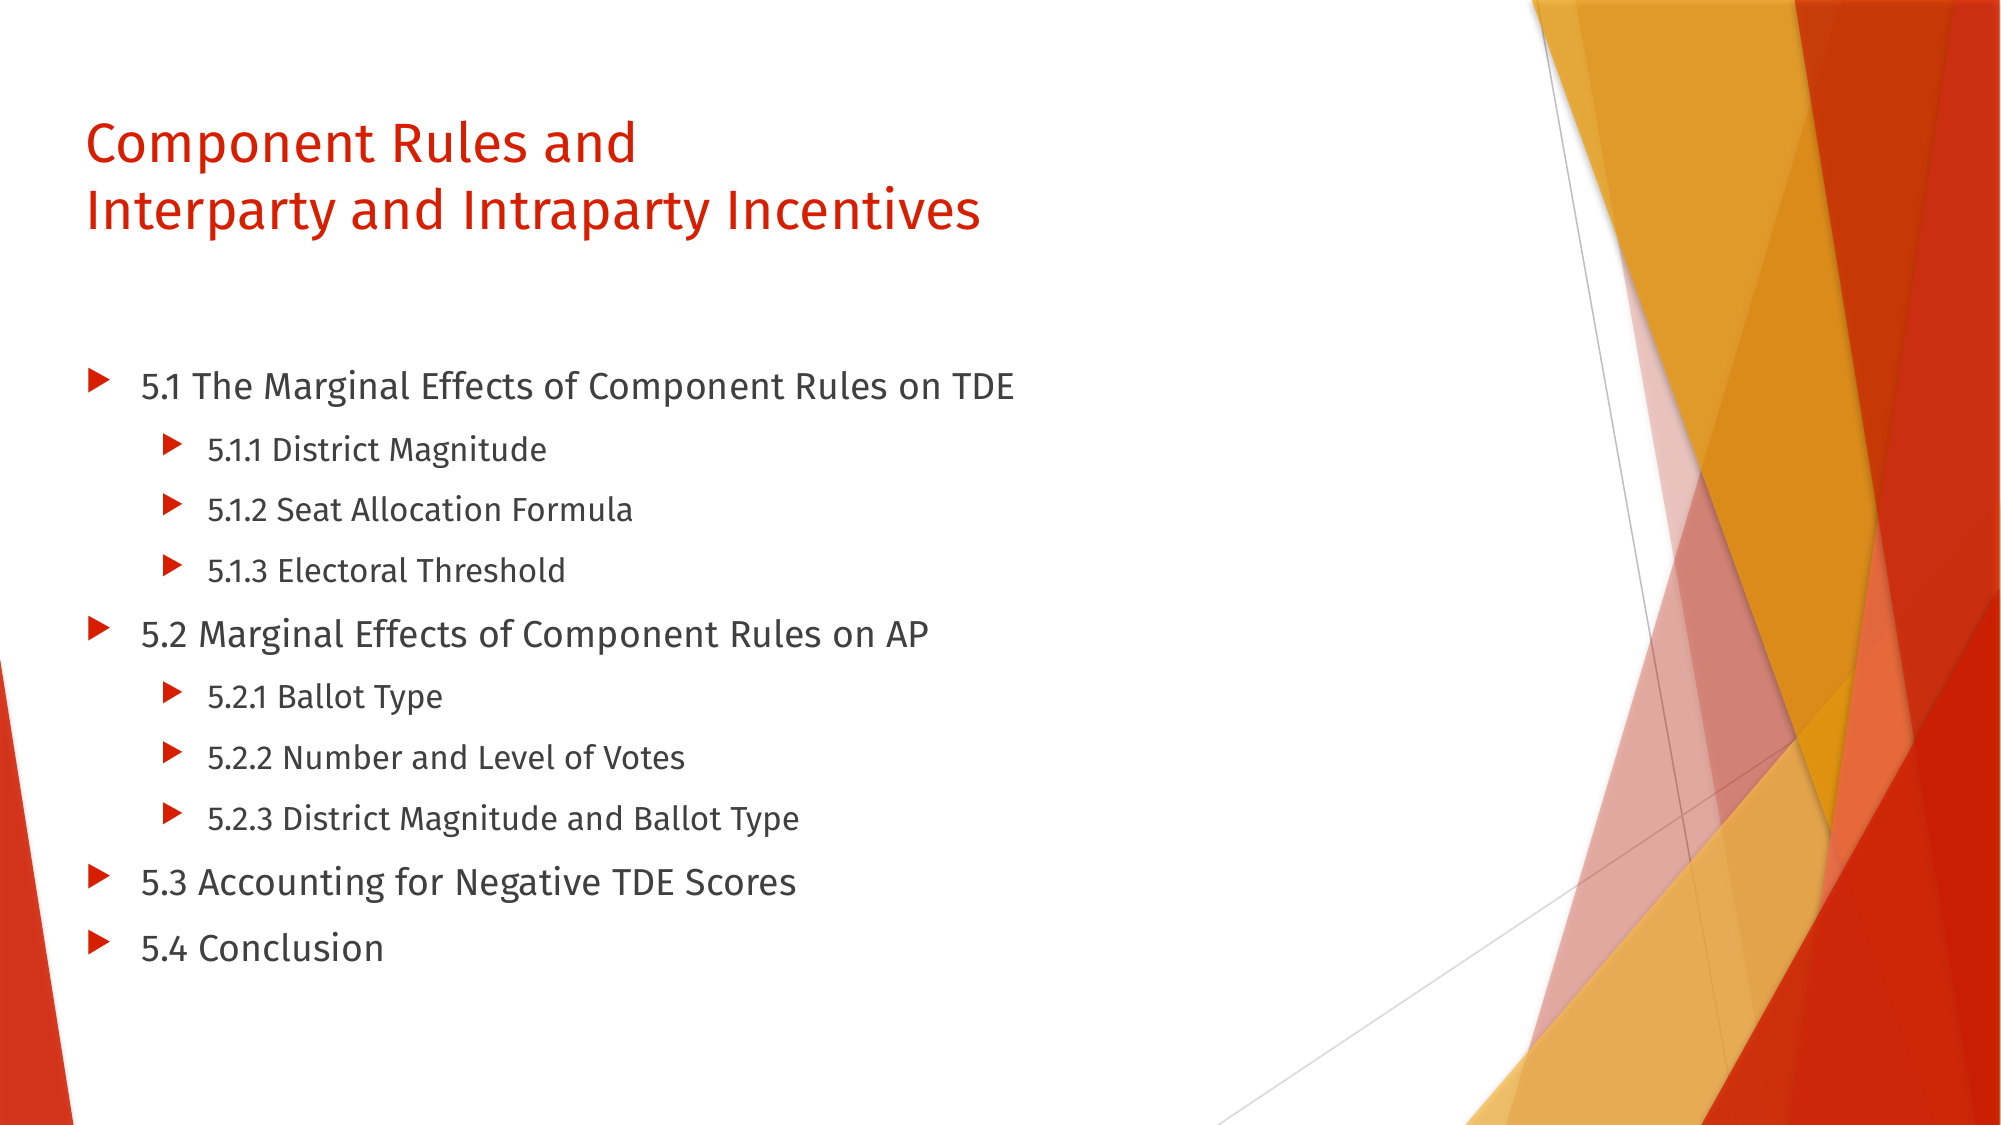

# Component Rules and Interparty and Intraparty Incentives
5.1 The Marginal Effects of Component Rules on TDE
5.1.1 District Magnitude
5.1.2 Seat Allocation Formula
5.1.3 Electoral Threshold
5.2 Marginal Effects of Component Rules on AP
5.2.1 Ballot Type
5.2.2 Number and Level of Votes
5.2.3 District Magnitude and Ballot Type
5.3 Accounting for Negative TDE Scores
5.4 Conclusion